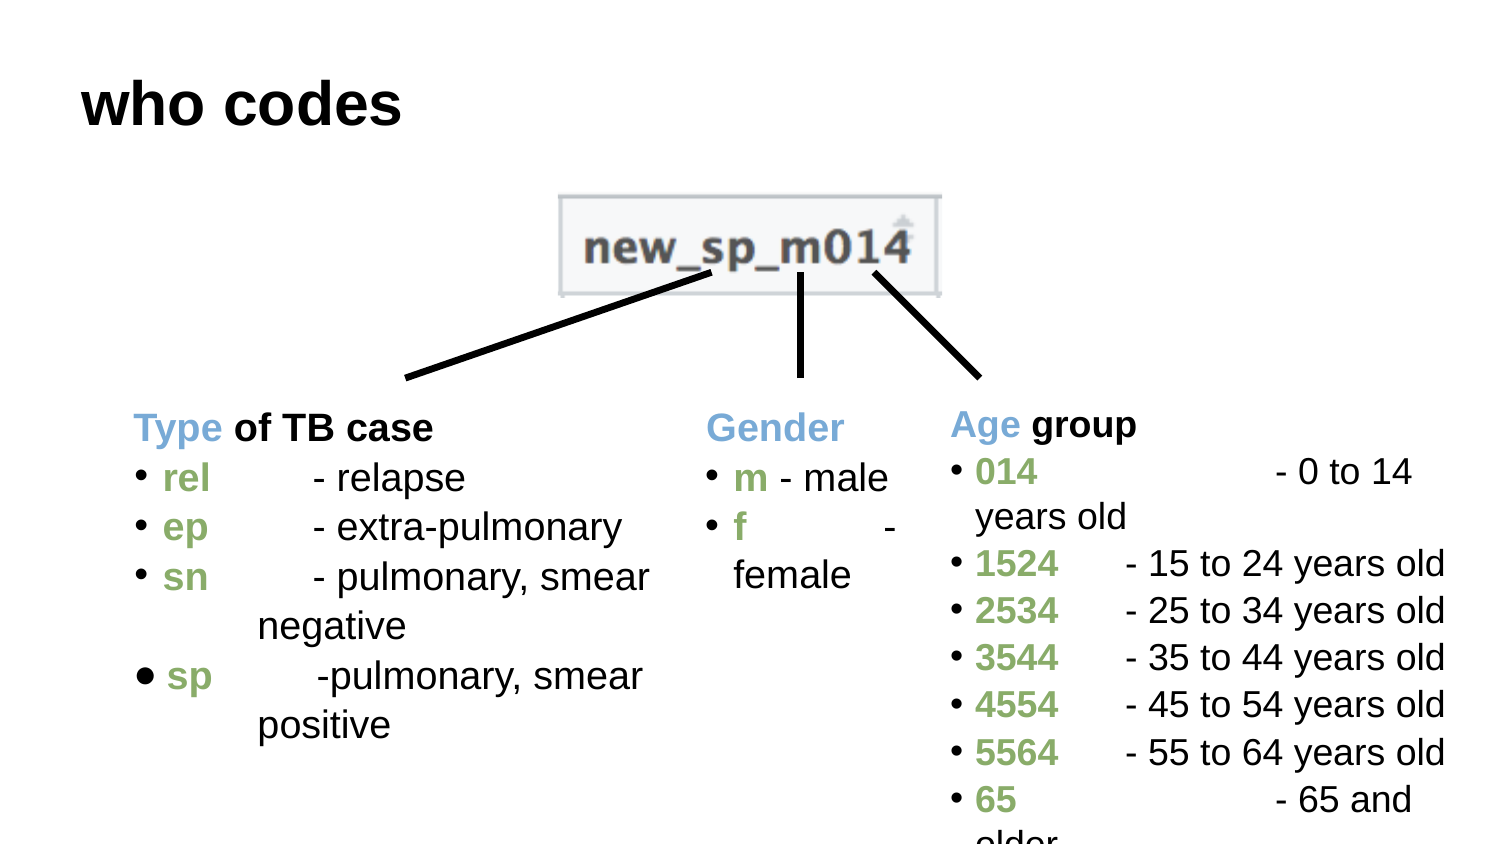

# who codes

Type of TB case
rel	- relapse
ep 	- extra-pulmonary
sn	- pulmonary, smear
  negative
sp 	-pulmonary, smear
  positive
Gender
m - male
f 	- female
Age group
014 		- 0 to 14 years old
1524 	- 15 to 24 years old
2534 	- 25 to 34 years old
3544 	- 35 to 44 years old
4554 	- 45 to 54 years old
5564 	- 55 to 64 years old
65 		- 65 and older